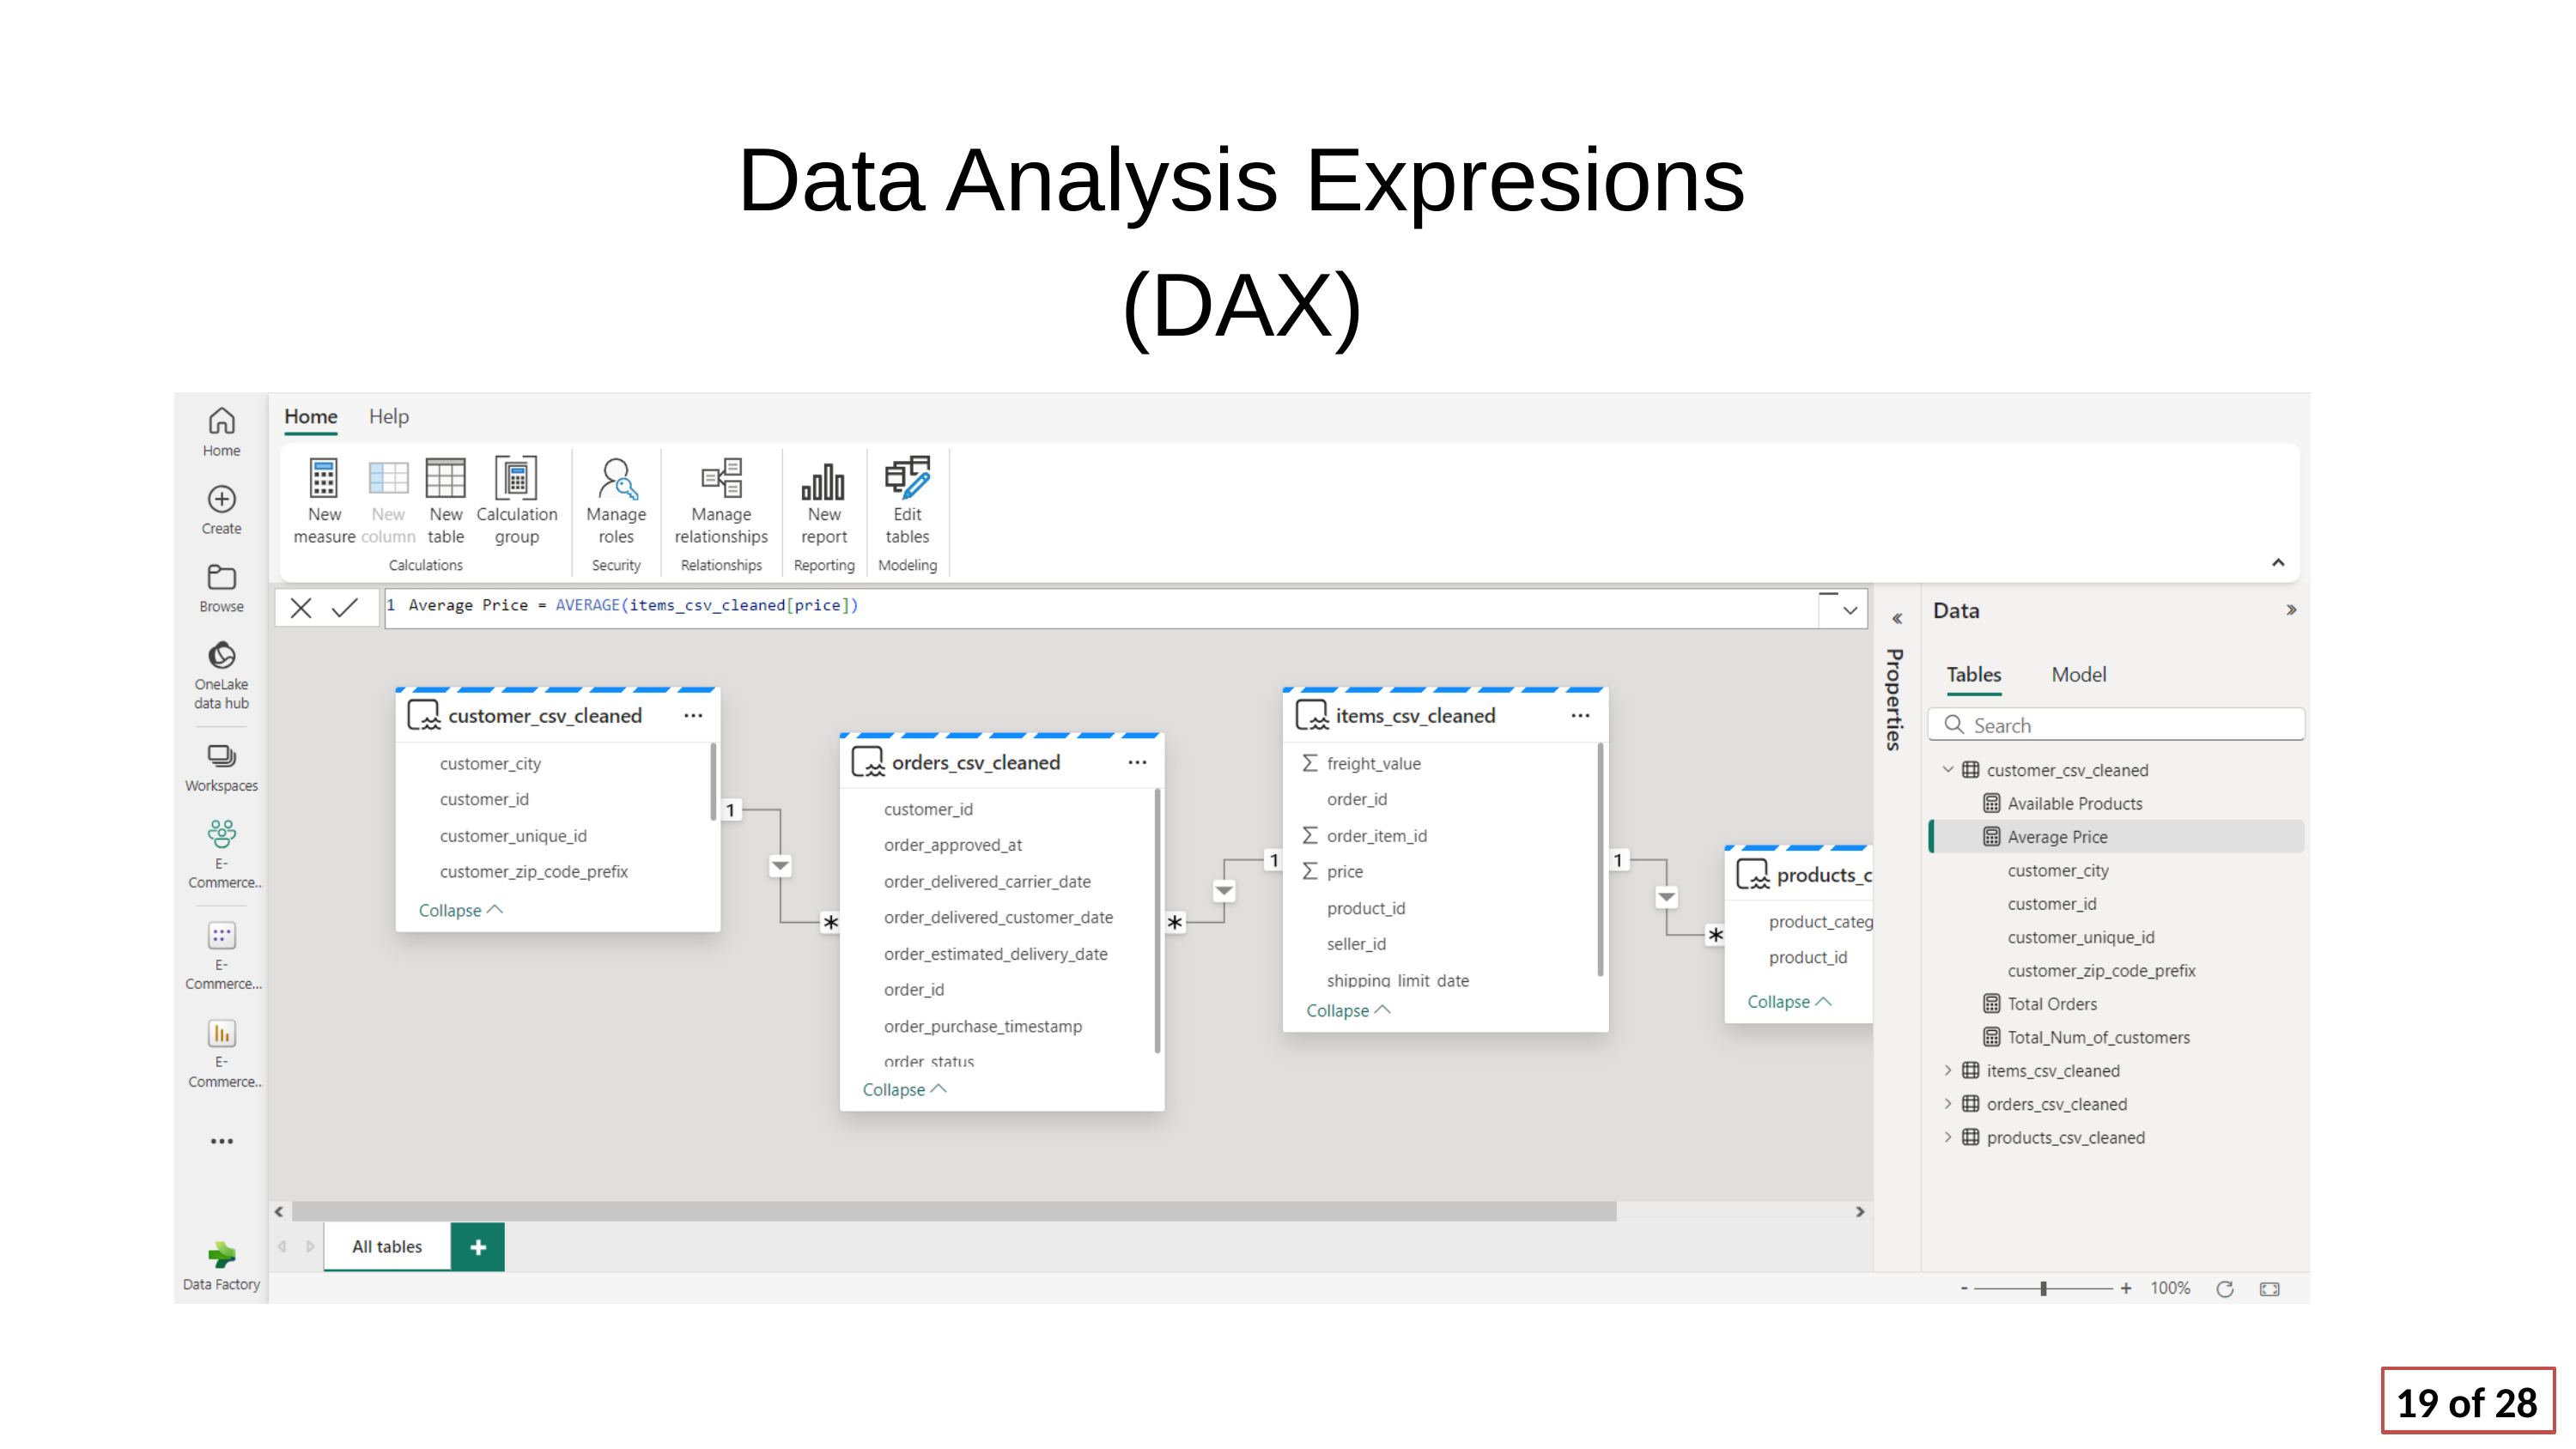

Data Analysis Expresions (DAX)

19 of 28